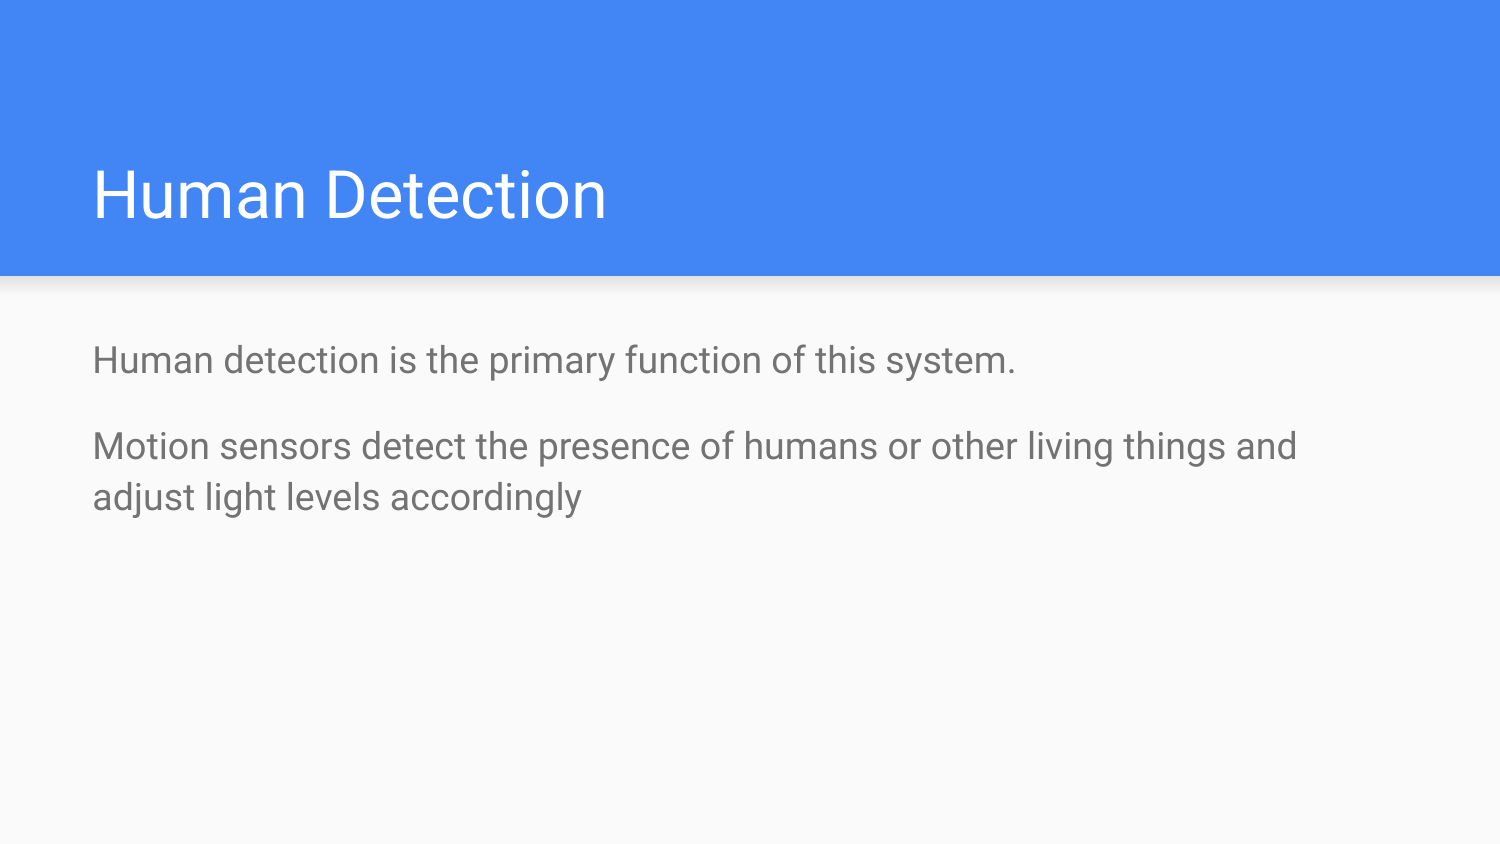

# Human Detection
Human detection is the primary function of this system.
Motion sensors detect the presence of humans or other living things and adjust light levels accordingly